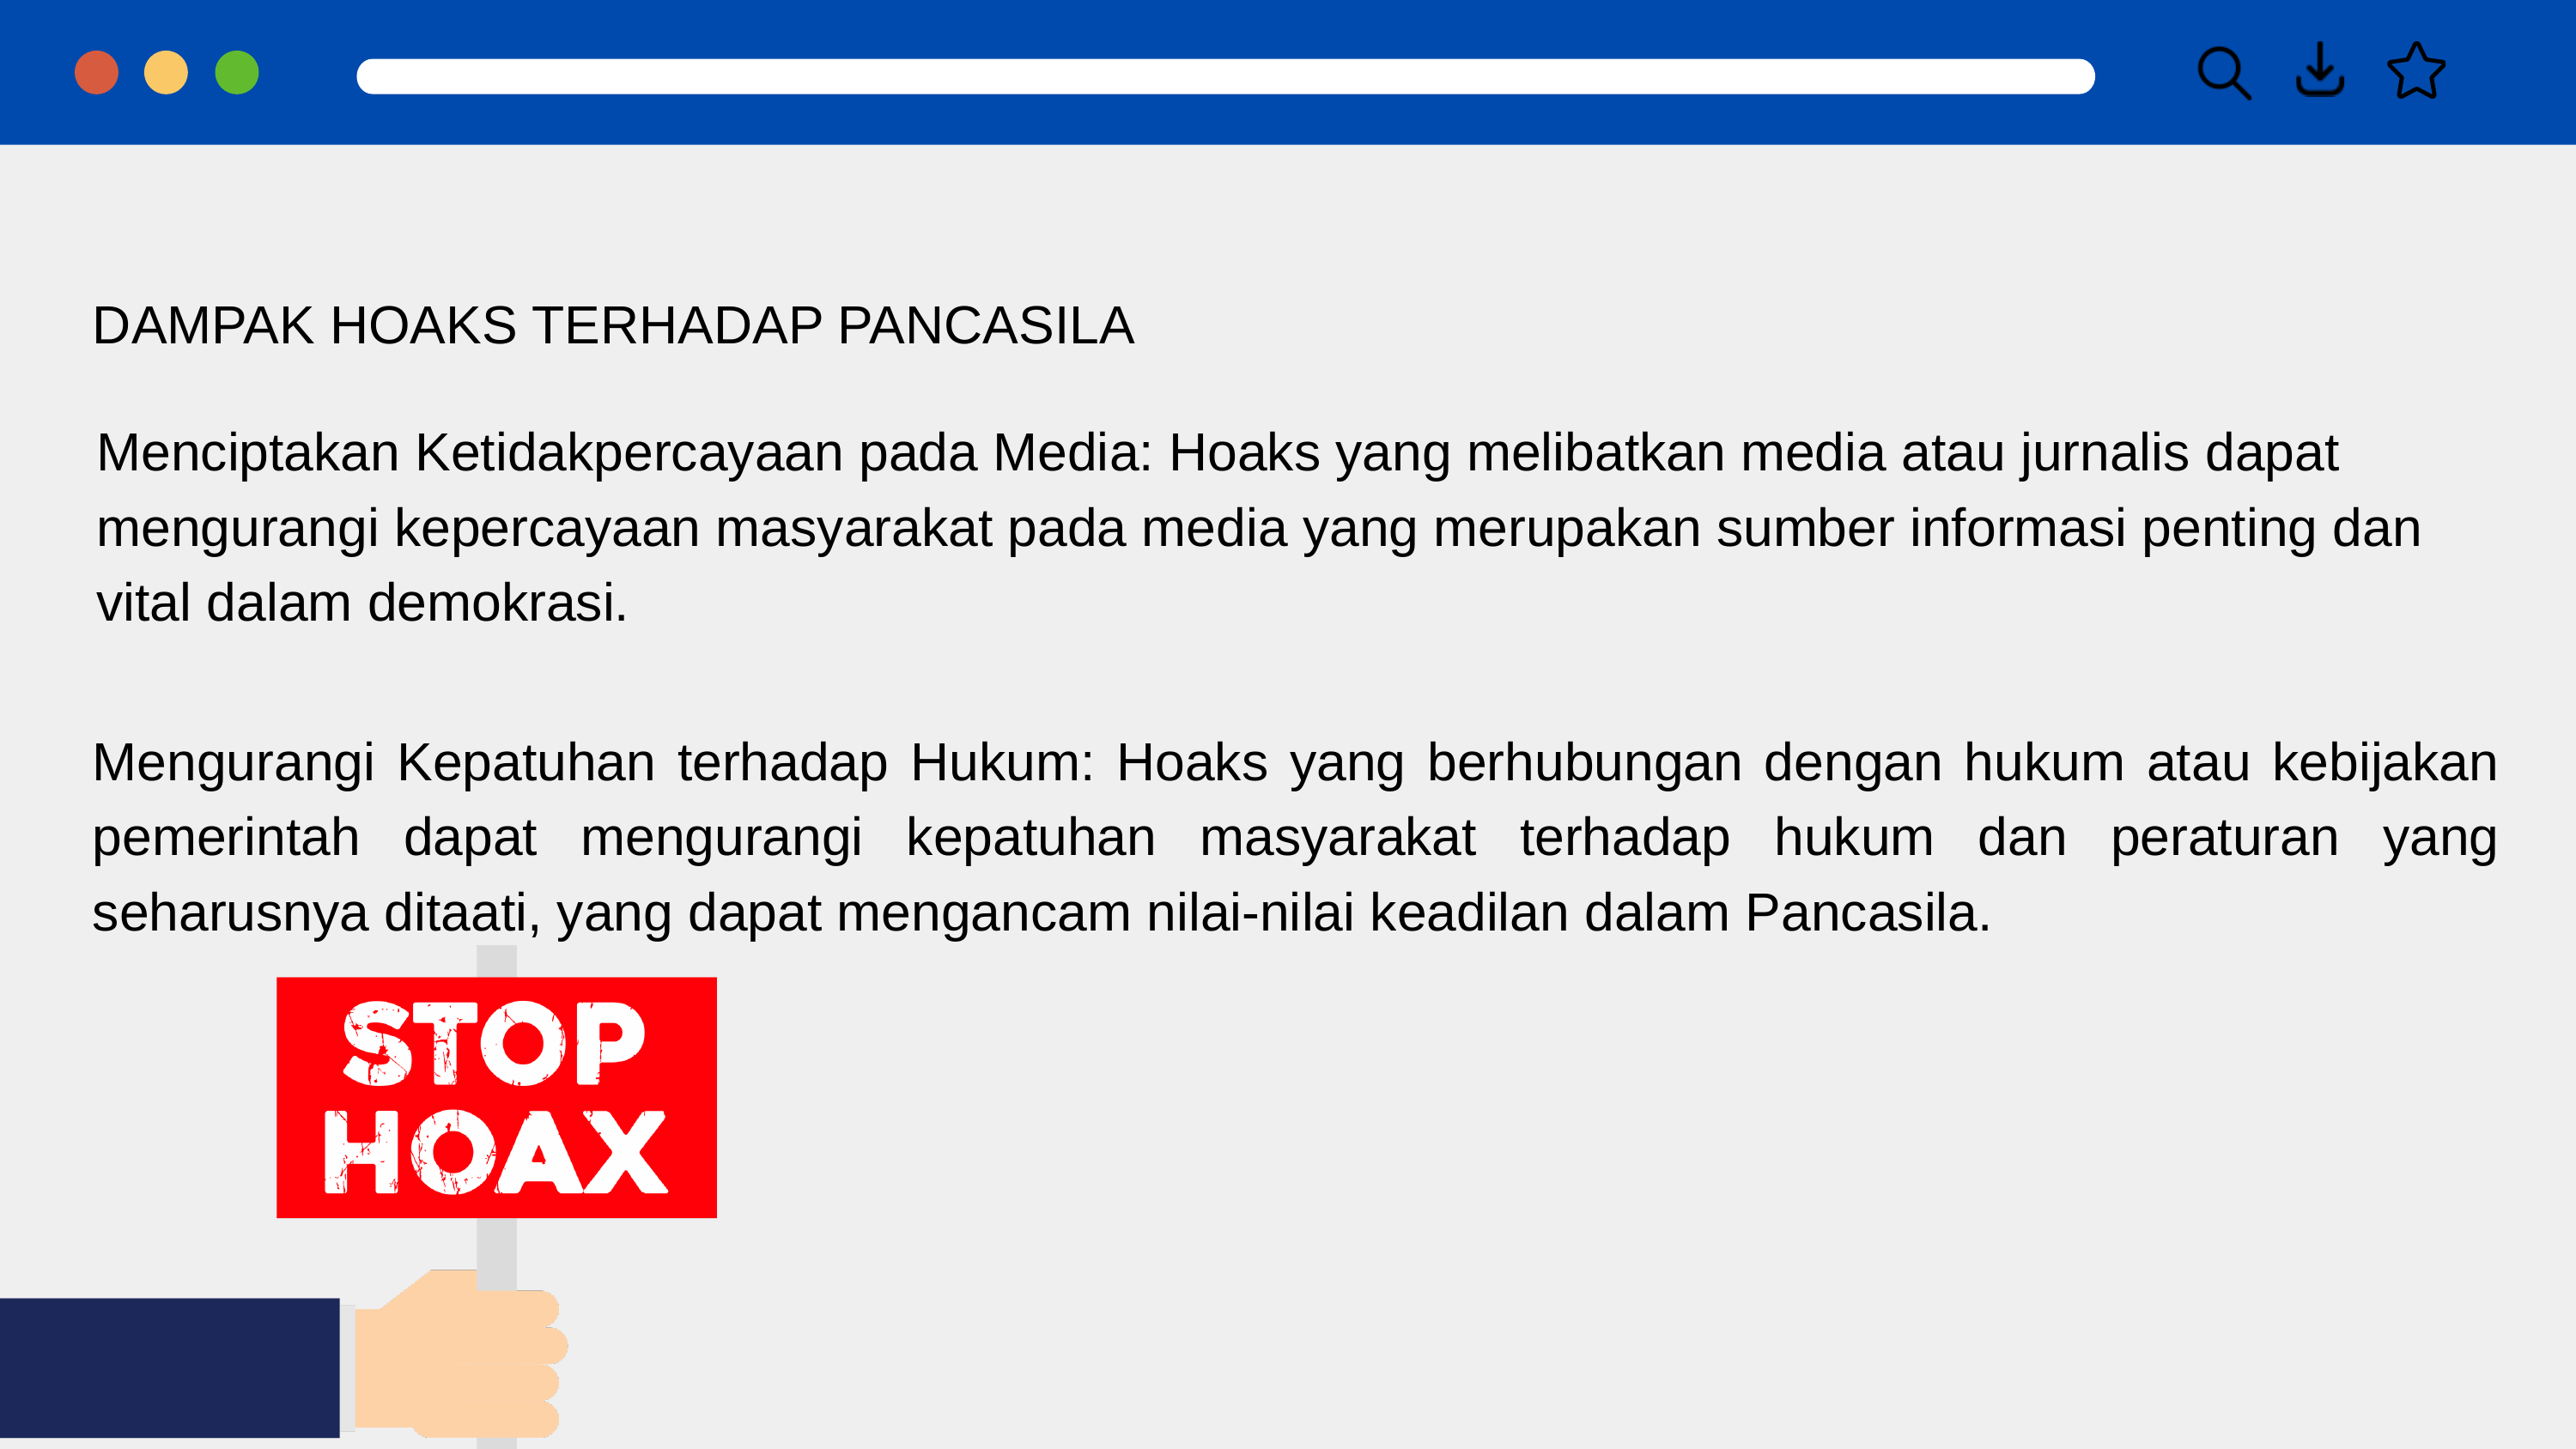

DAMPAK HOAKS TERHADAP PANCASILA
Menciptakan Ketidakpercayaan pada Media: Hoaks yang melibatkan media atau jurnalis dapat mengurangi kepercayaan masyarakat pada media yang merupakan sumber informasi penting dan vital dalam demokrasi.
Mengurangi Kepatuhan terhadap Hukum: Hoaks yang berhubungan dengan hukum atau kebijakan pemerintah dapat mengurangi kepatuhan masyarakat terhadap hukum dan peraturan yang seharusnya ditaati, yang dapat mengancam nilai-nilai keadilan dalam Pancasila.